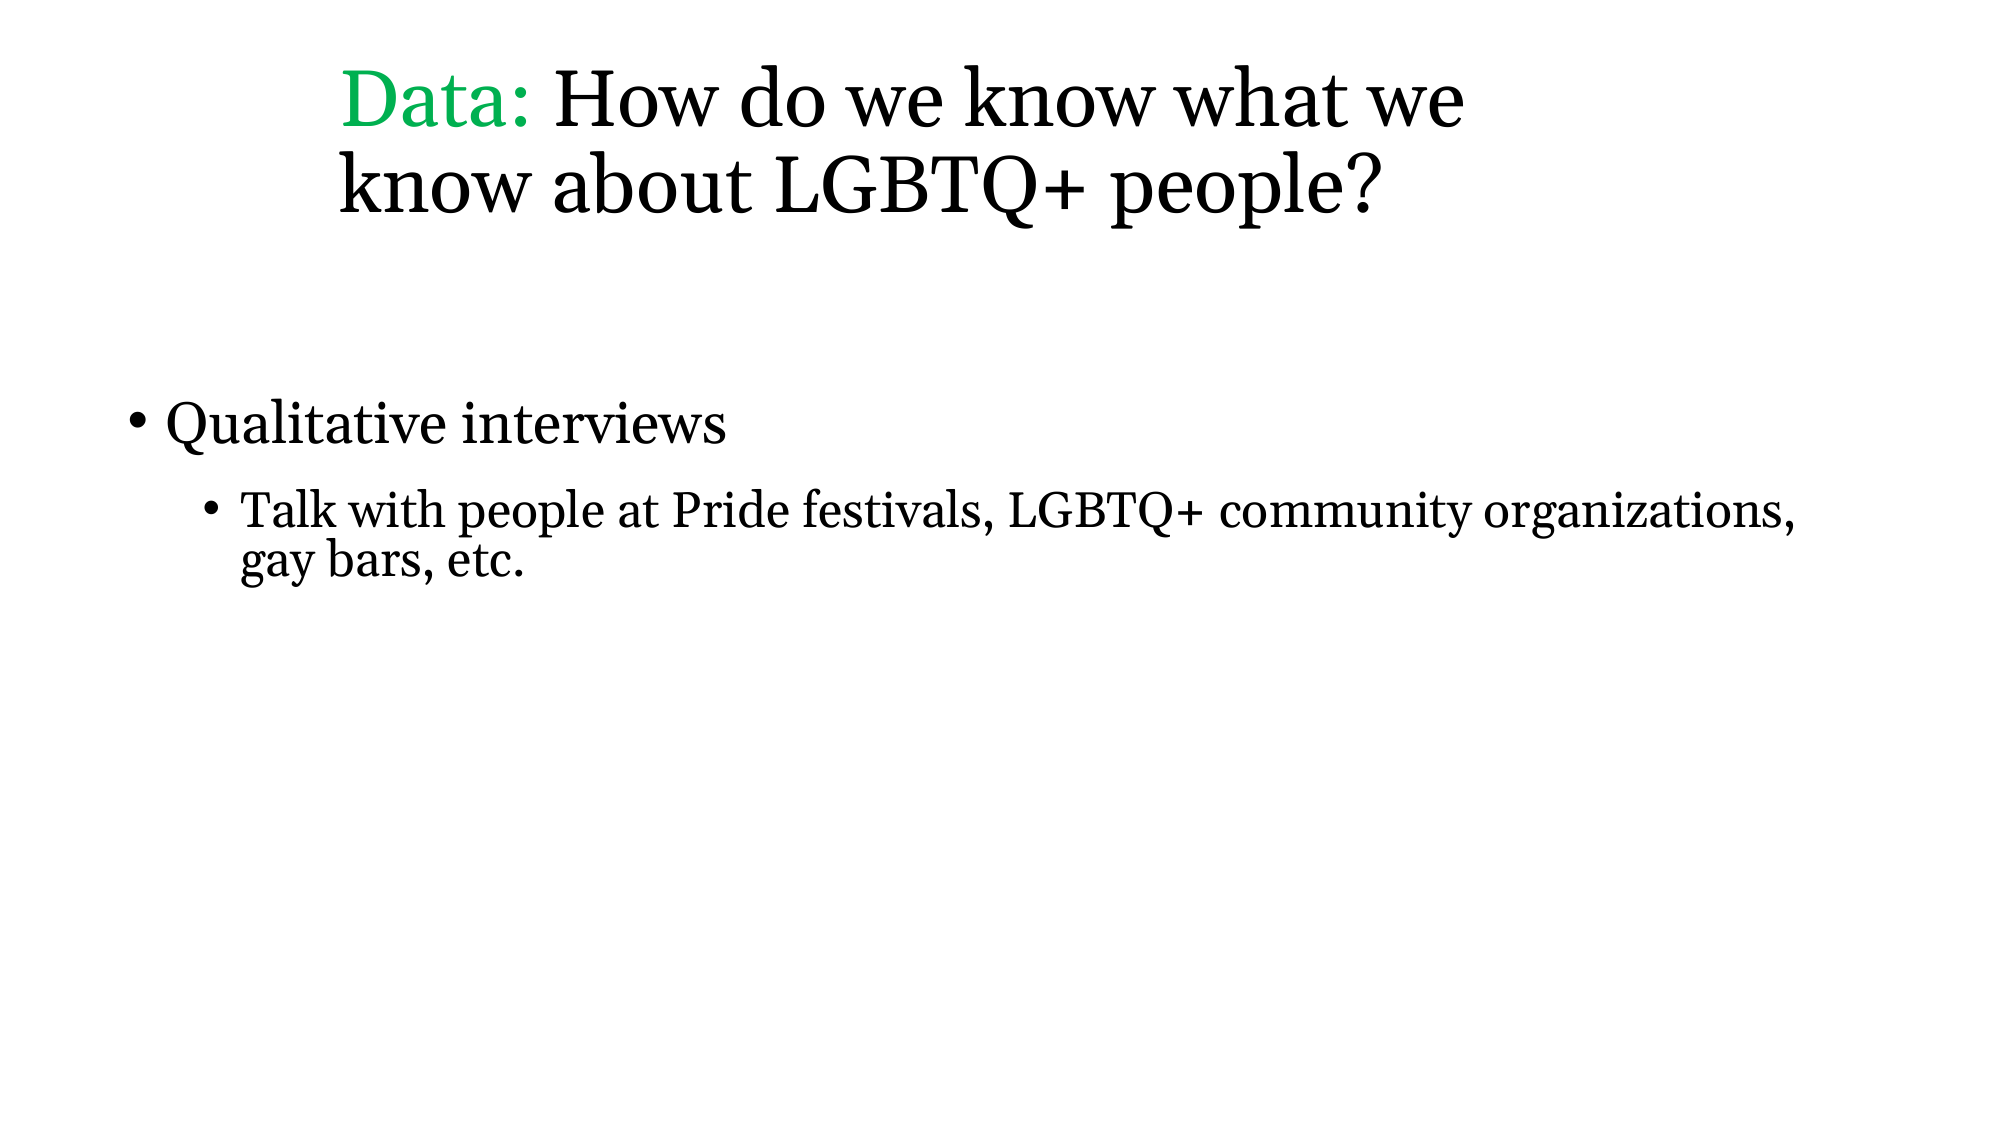

# Data: How do we know what we know about LGBTQ+ people?

Qualitative interviews
Talk with people at Pride festivals, LGBTQ+ community organizations, gay bars, etc.